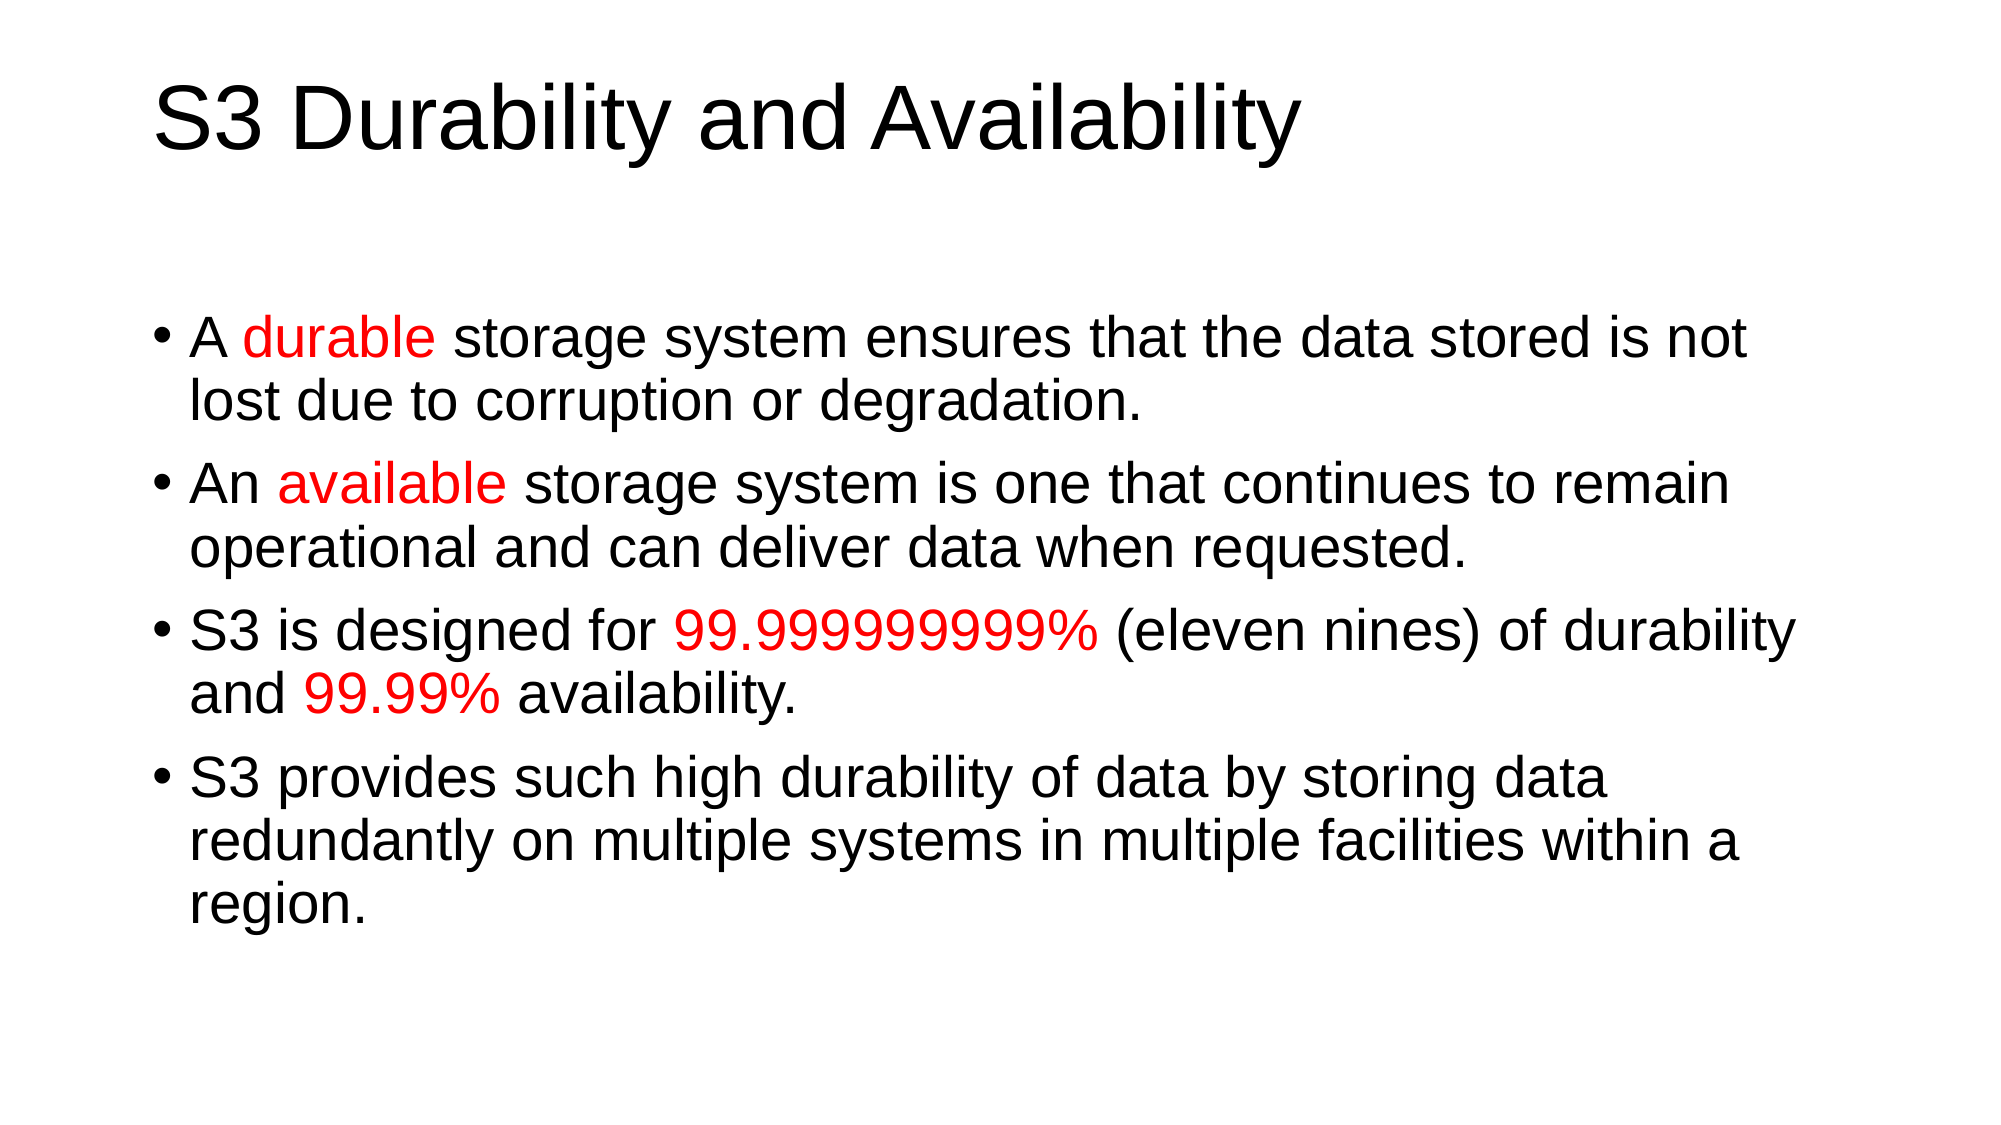

# S3 Durability and Availability
A durable storage system ensures that the data stored is not lost due to corruption or degradation.
An available storage system is one that continues to remain operational and can deliver data when requested.
S3 is designed for 99.999999999% (eleven nines) of durability and 99.99% availability.
S3 provides such high durability of data by storing data redundantly on multiple systems in multiple facilities within a region.